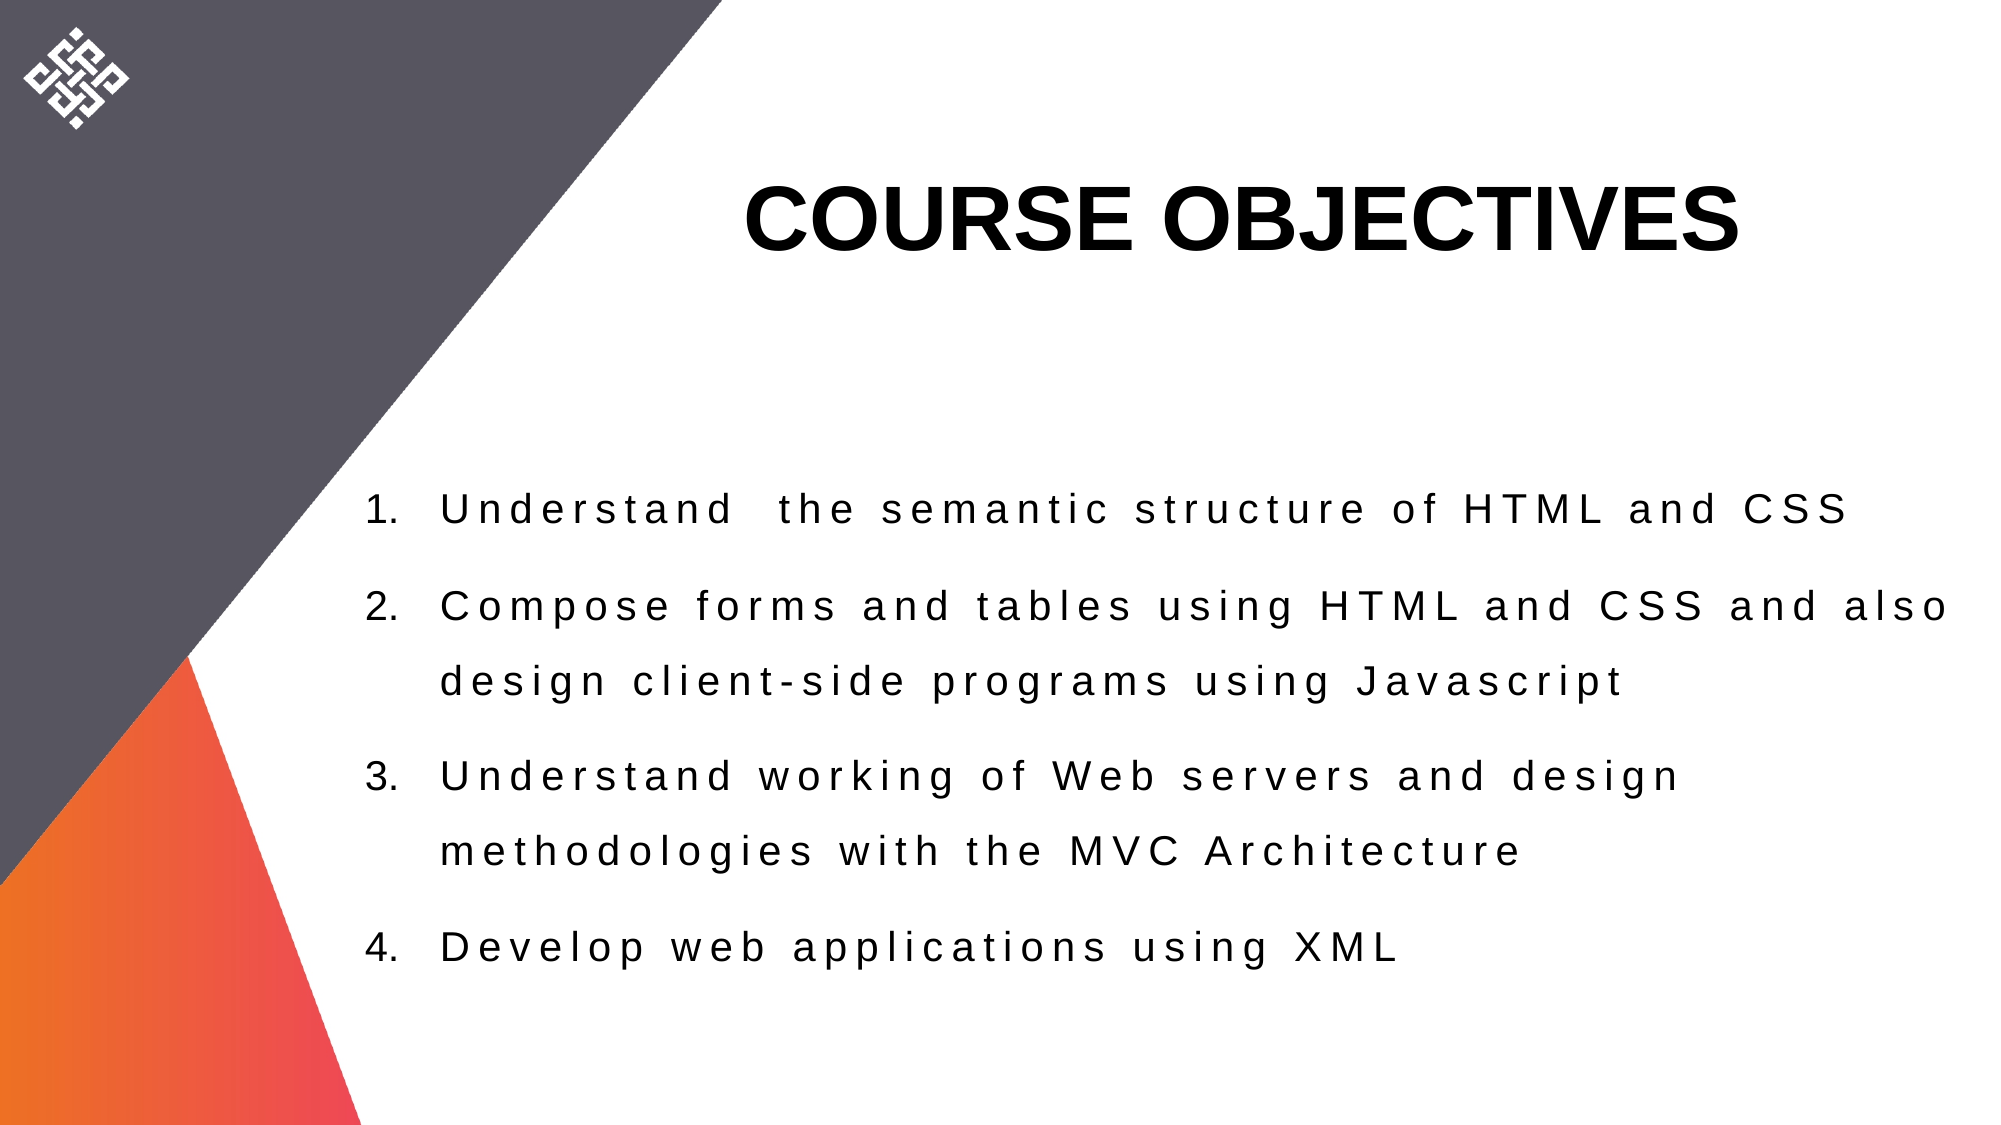

# COURSE OBJECTIVES

Understand  the semantic structure of HTML and CSS
Compose forms and tables using HTML and CSS and also design client-side programs using Javascript
Understand working of Web servers and design methodologies with the MVC Architecture
Develop web applications using XML